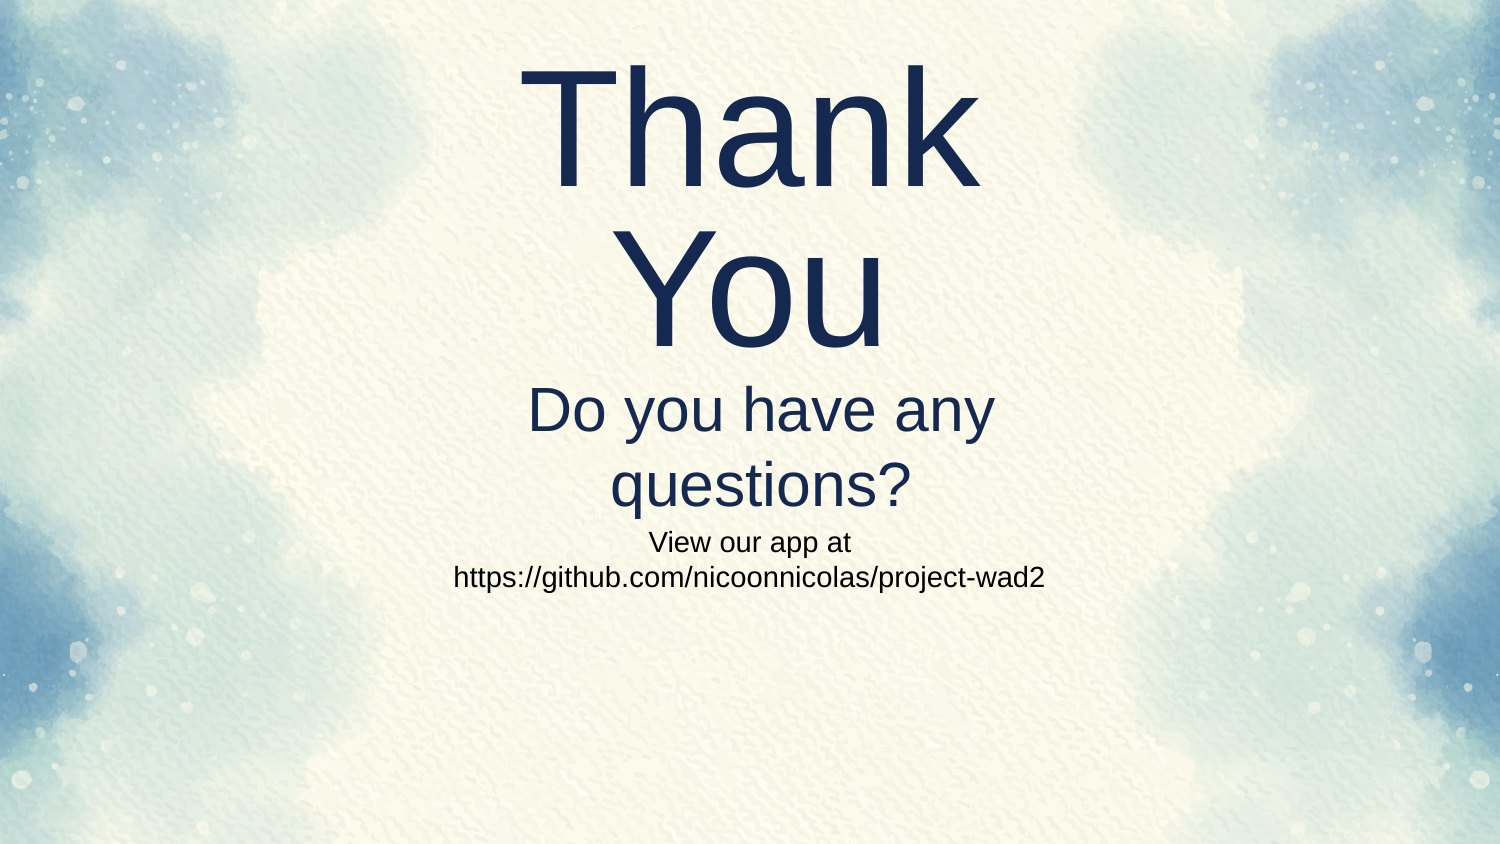

Thank You
Do you have any questions?
View our app at https://github.com/nicoonnicolas/project-wad2